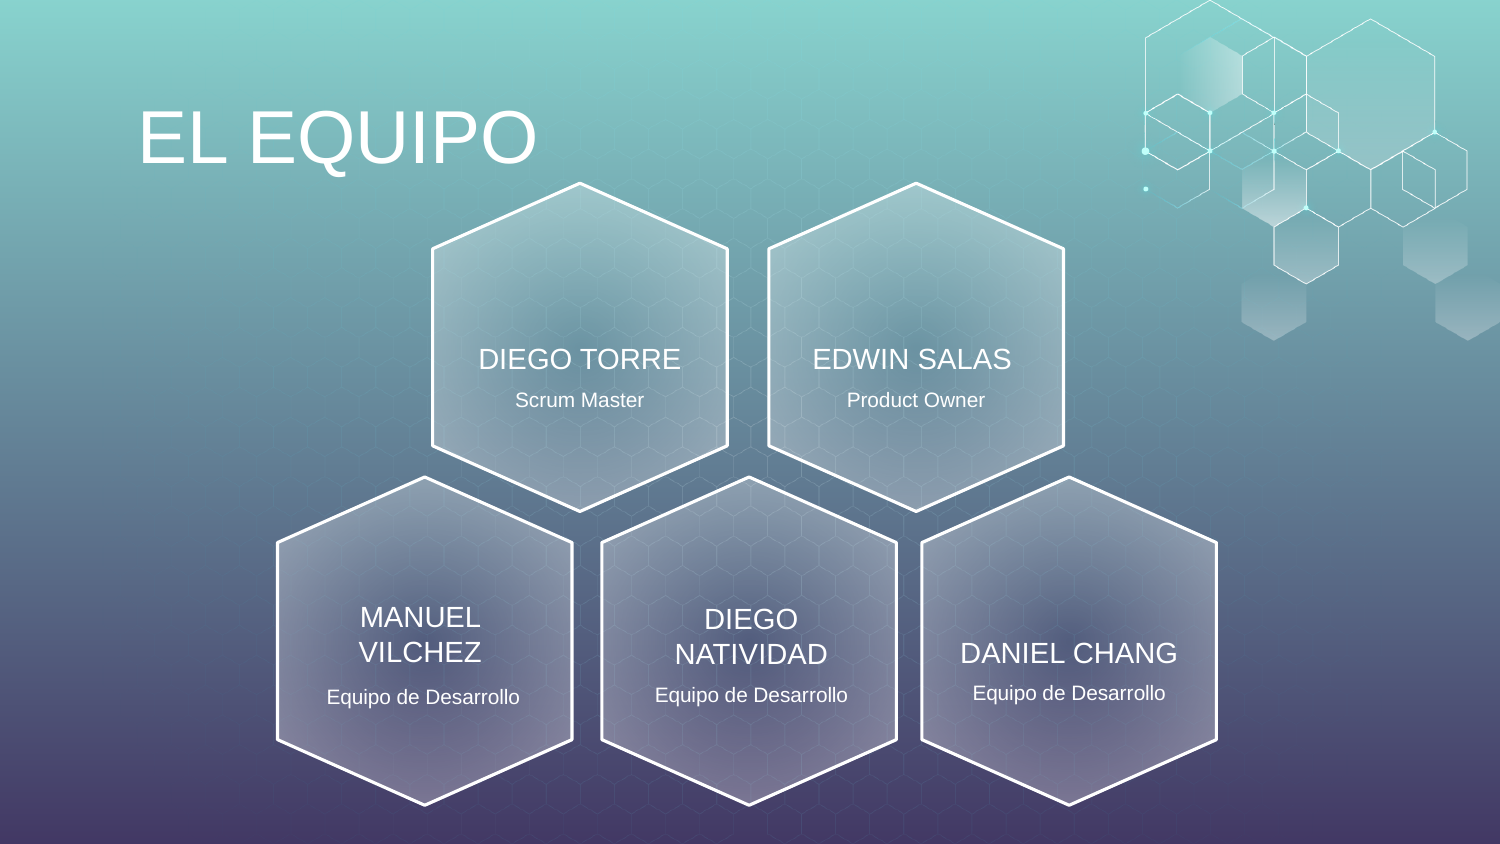

# EL EQUIPO

DIEGO TORRE
EDWIN SALAS
Scrum Master
Product Owner

MANUEL VILCHEZ
DANIEL CHANG
DIEGO NATIVIDAD
Equipo de Desarrollo
Equipo de Desarrollo
Equipo de Desarrollo